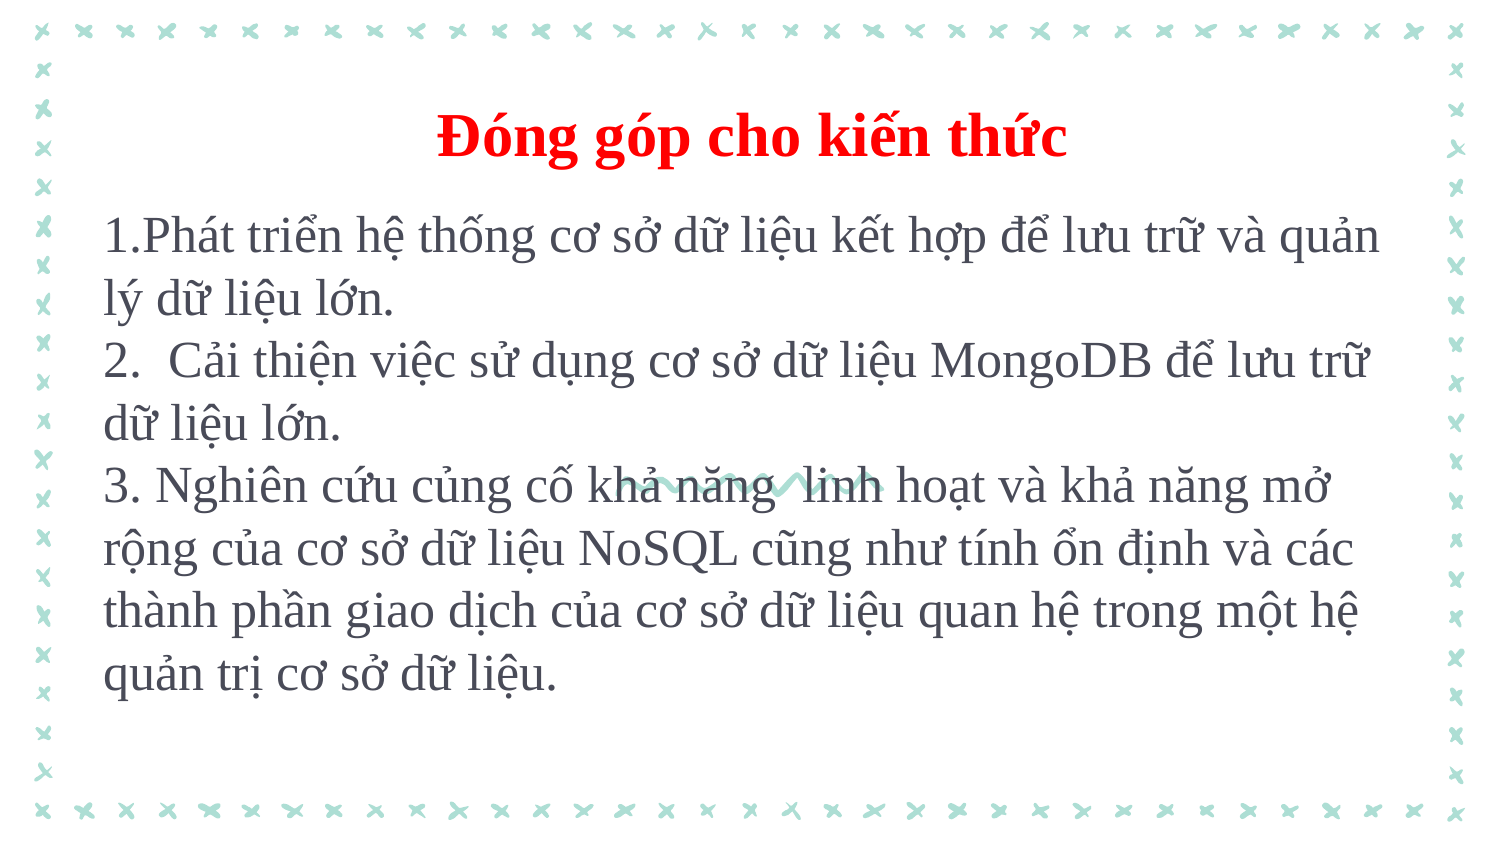

Đóng góp cho kiến thức
# 1.Phát triển hệ thống cơ sở dữ liệu kết hợp để lưu trữ và quản lý dữ liệu lớn. 2.  Cải thiện việc sử dụng cơ sở dữ liệu MongoDB để lưu trữ dữ liệu lớn. 3. Nghiên cứu củng cố khả năng  linh hoạt và khả năng mở rộng của cơ sở dữ liệu NoSQL cũng như tính ổn định và các thành phần giao dịch của cơ sở dữ liệu quan hệ trong một hệ quản trị cơ sở dữ liệu.